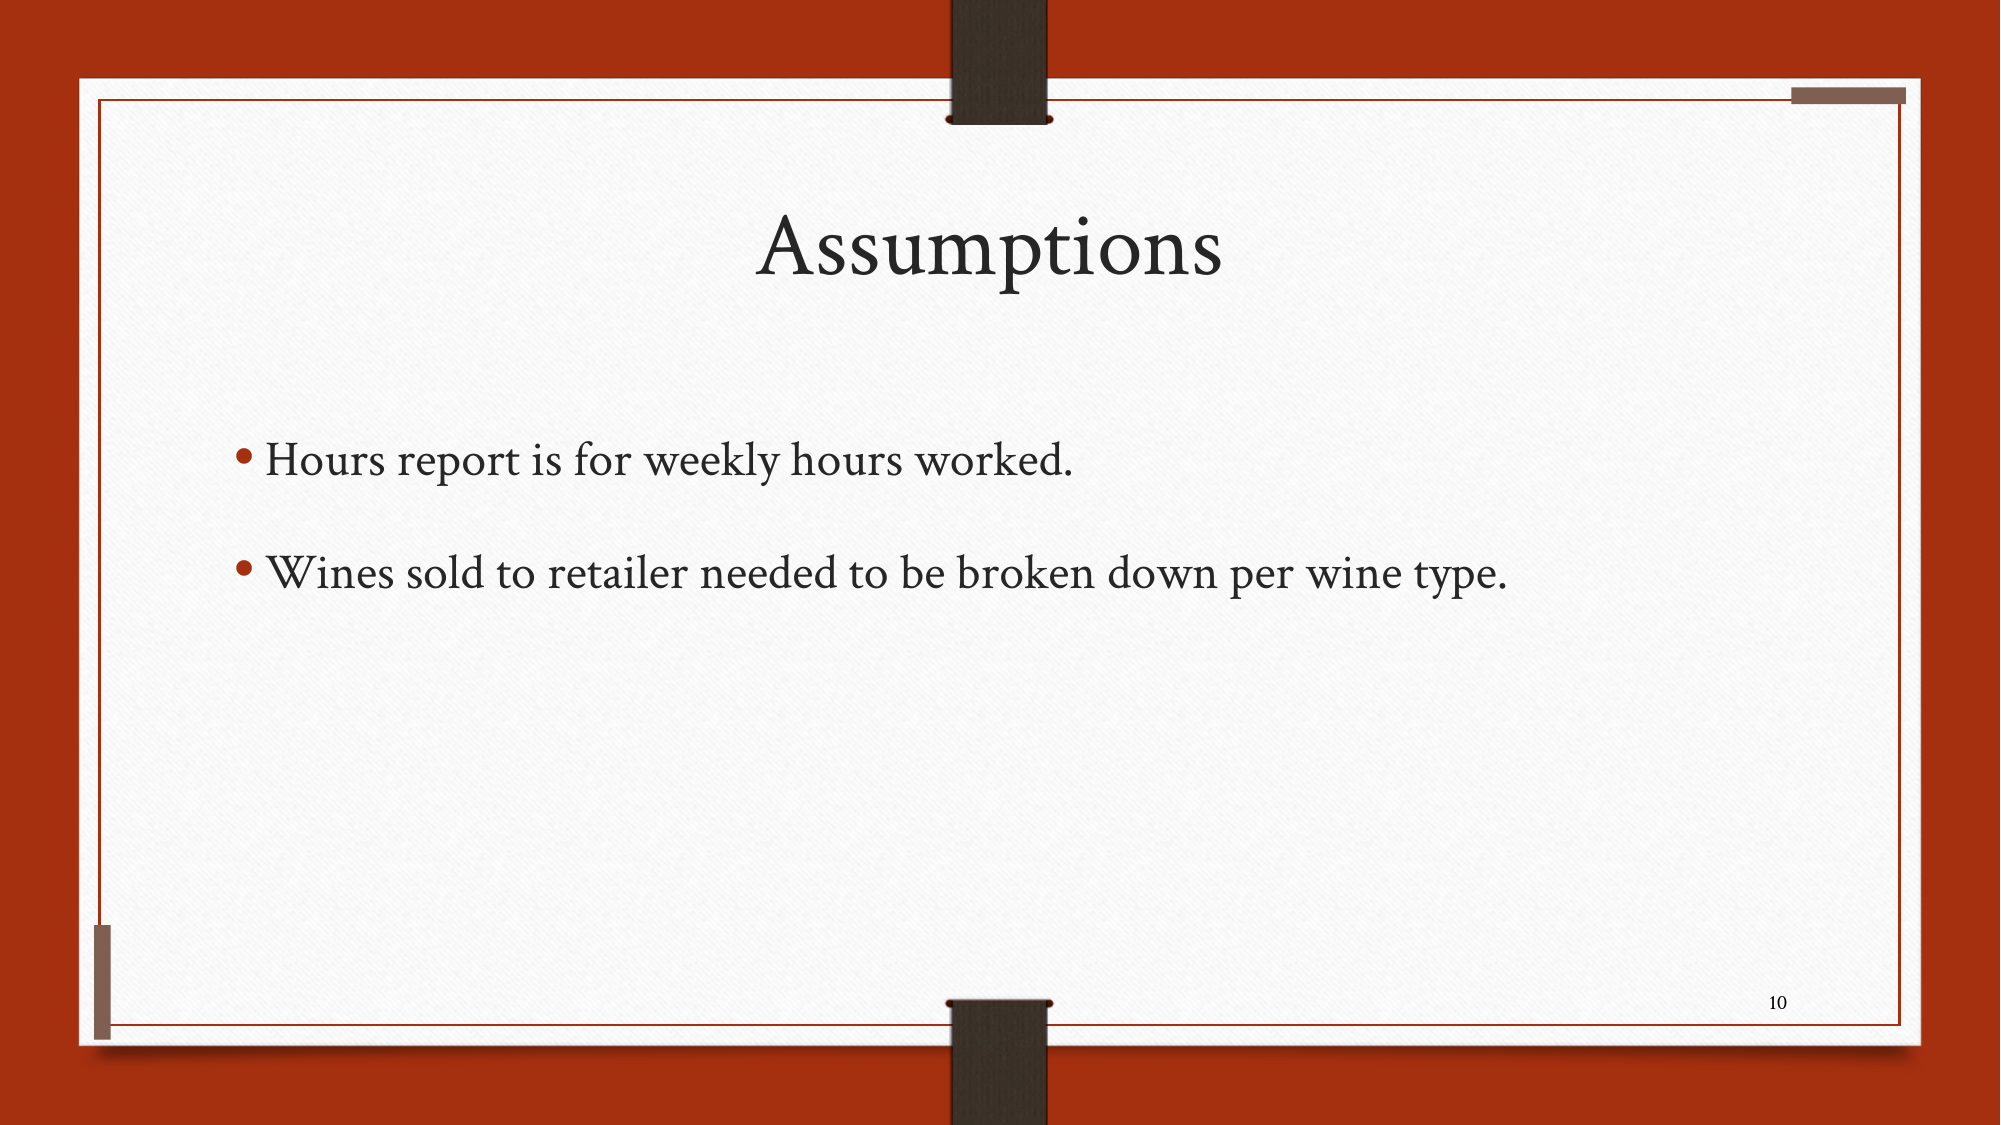

# Assumptions
Hours report is for weekly hours worked.
Wines sold to retailer needed to be broken down per wine type.

10